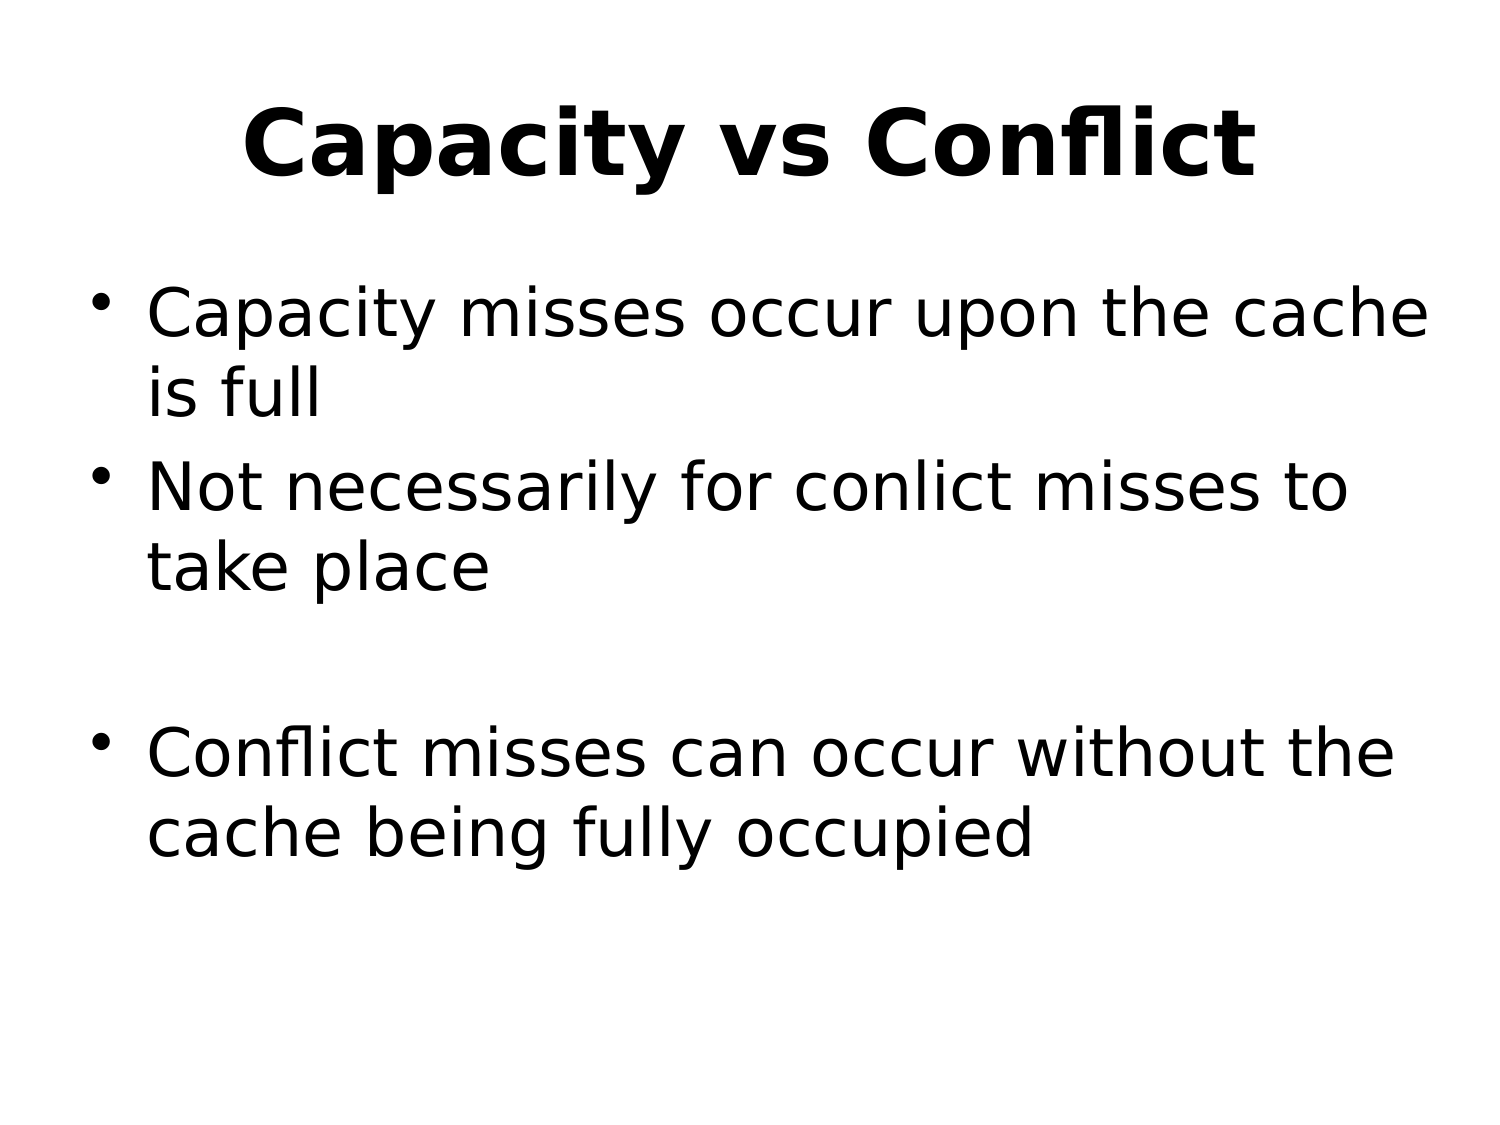

# Capacity vs Conflict
Capacity misses occur upon the cache is full
Not necessarily for conlict misses to take place

Conflict misses can occur without the cache being fully occupied